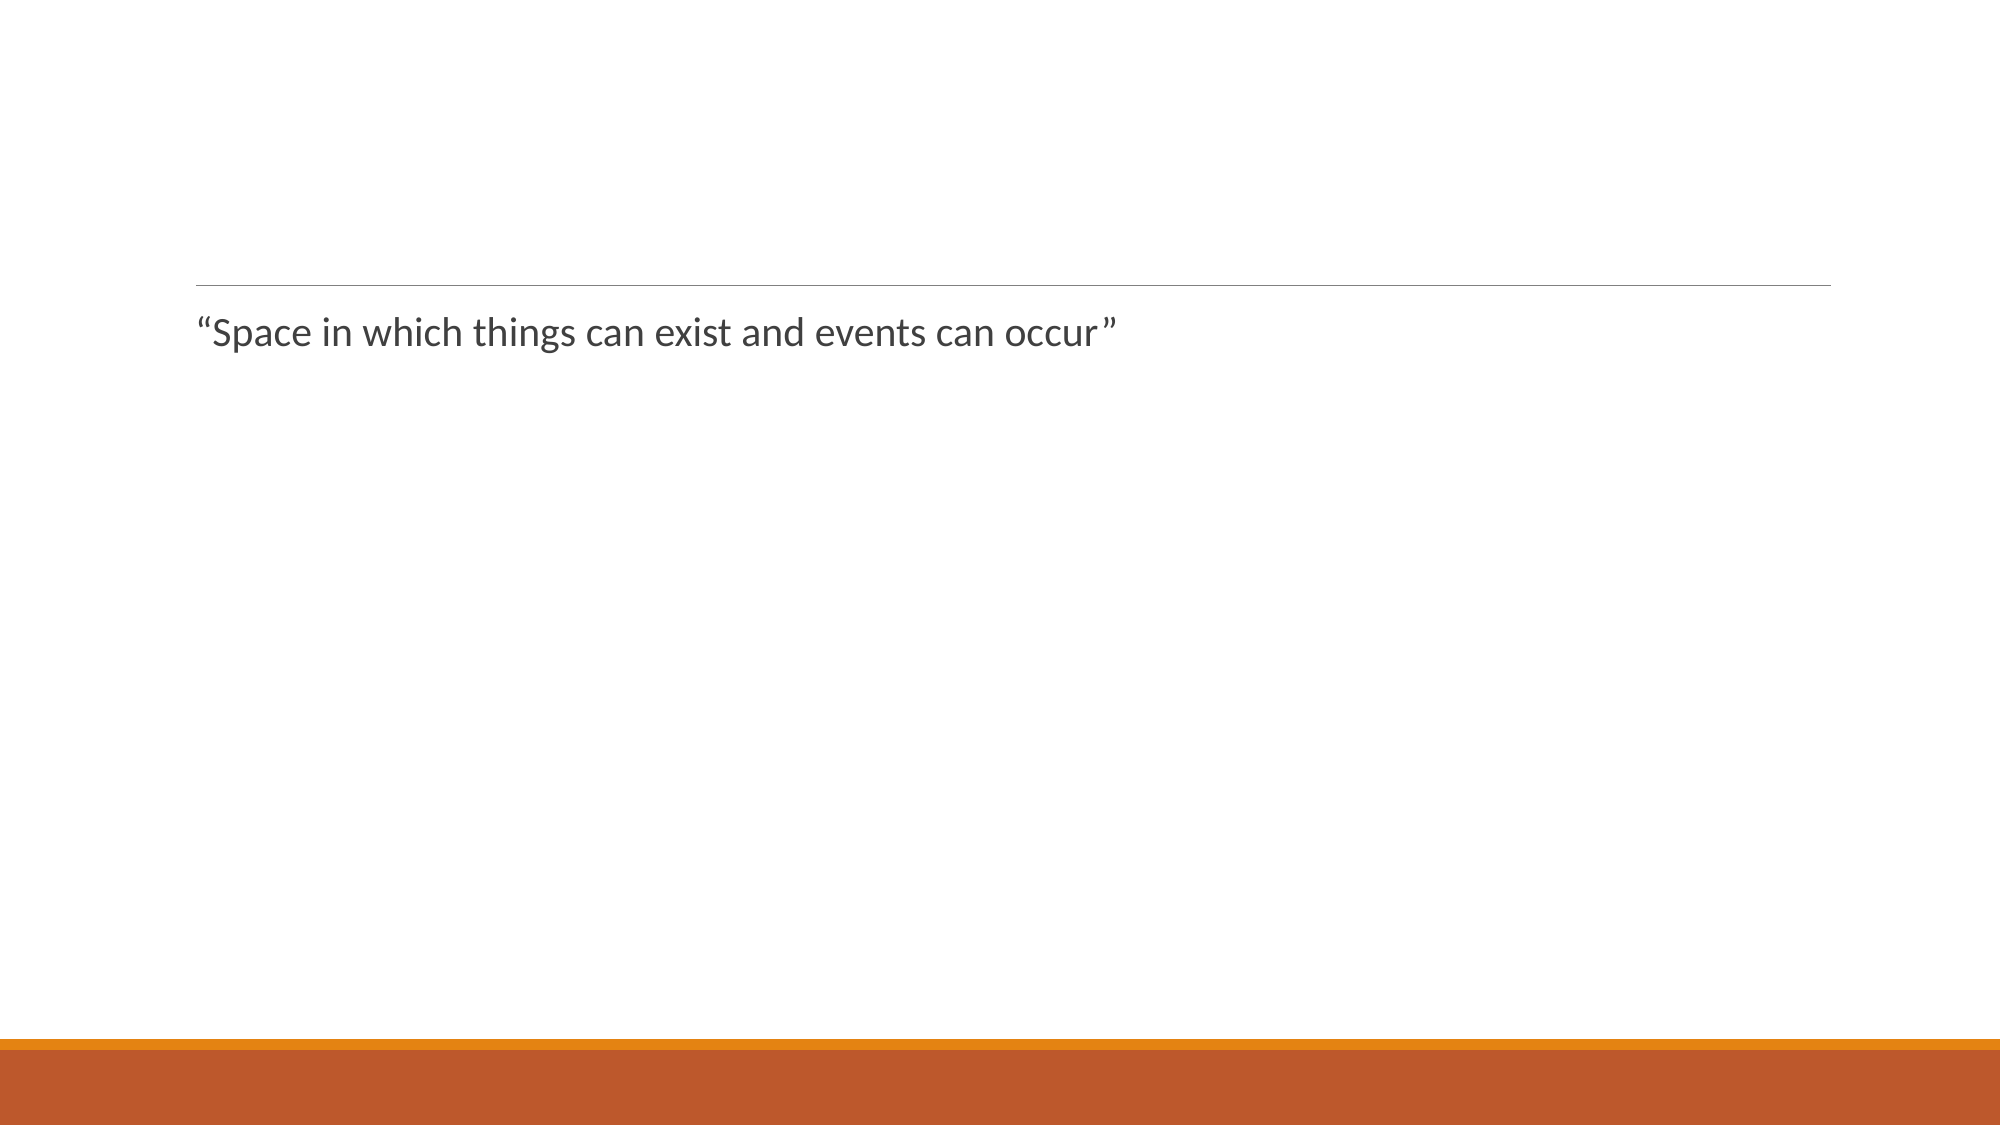

#
“Space in which things can exist and events can occur”